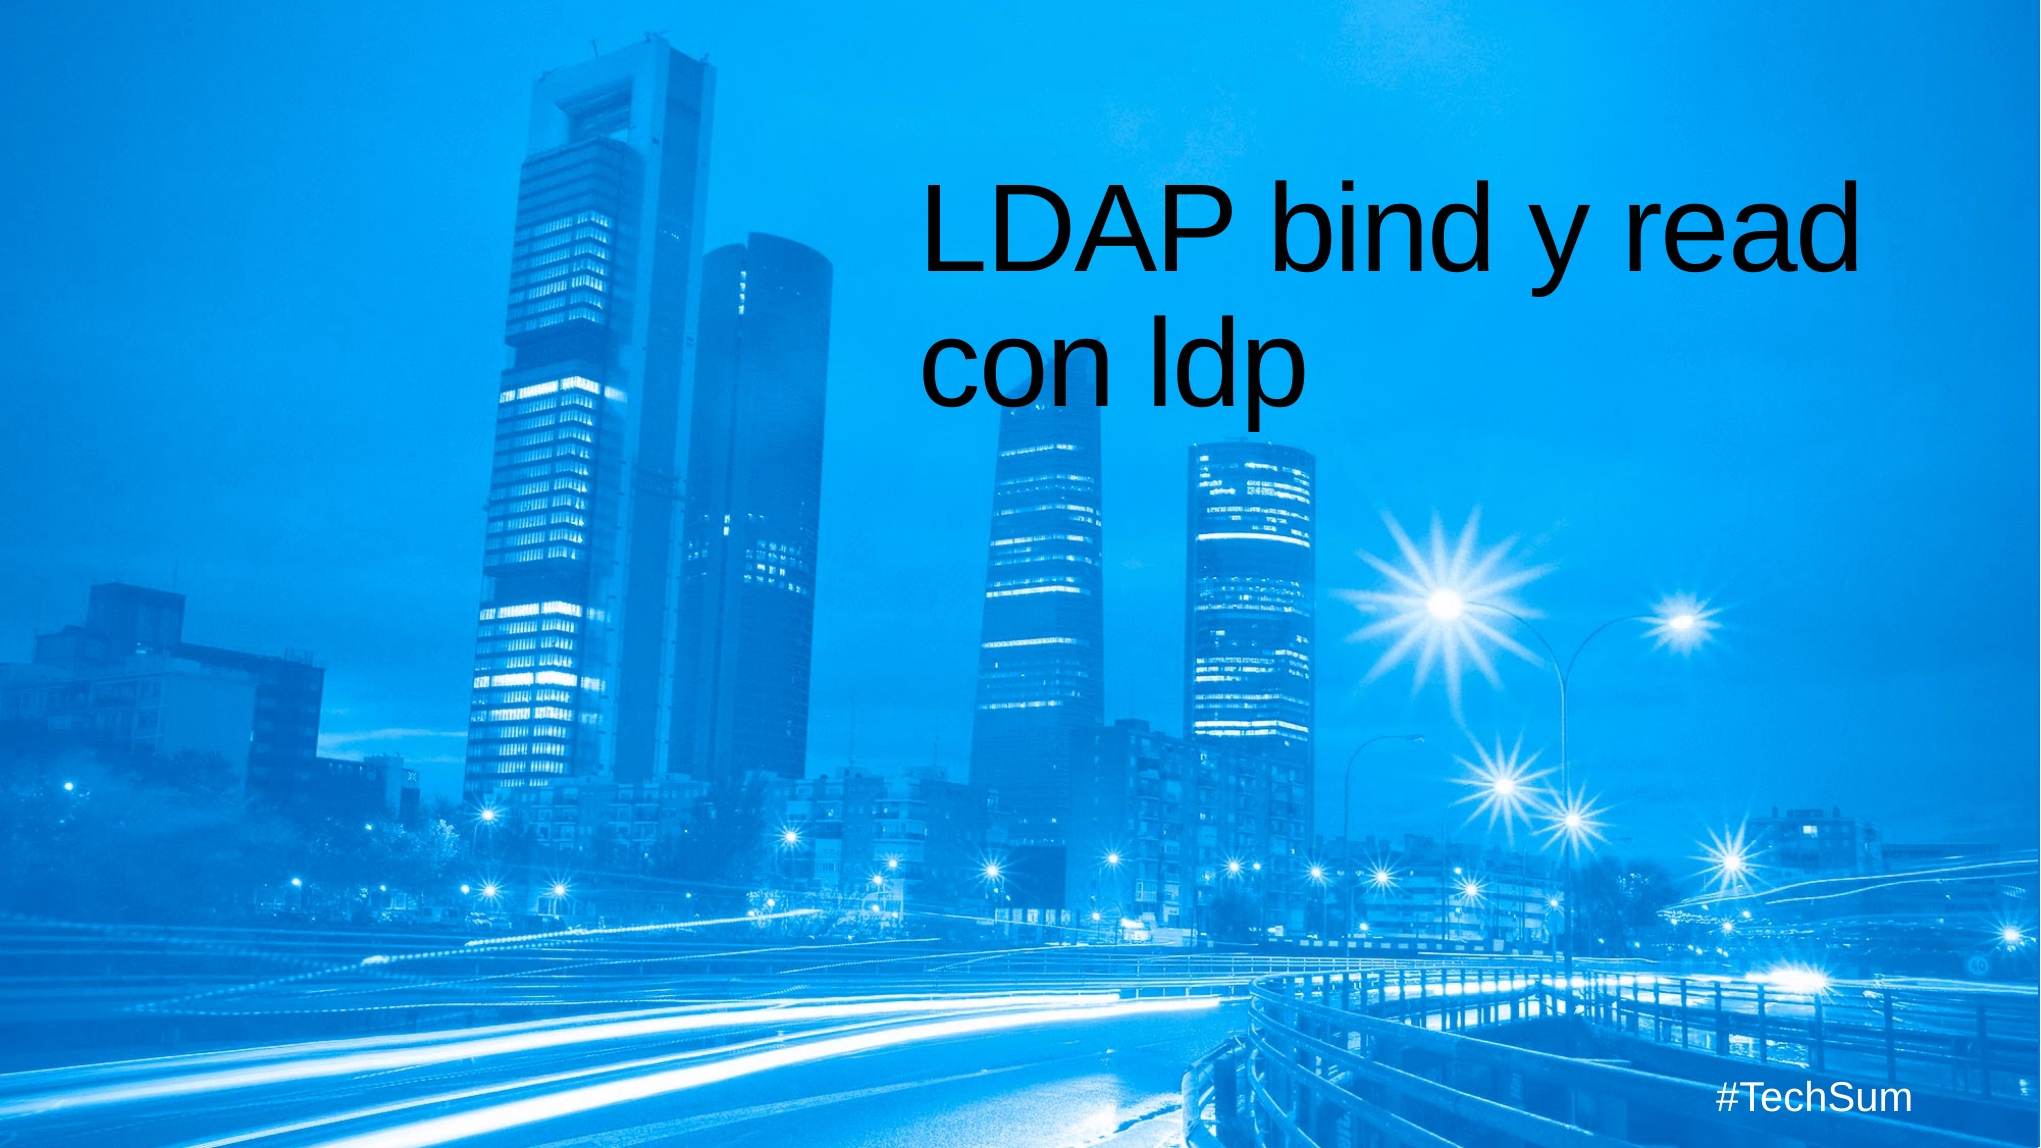

# LDAP bind y read con ldp